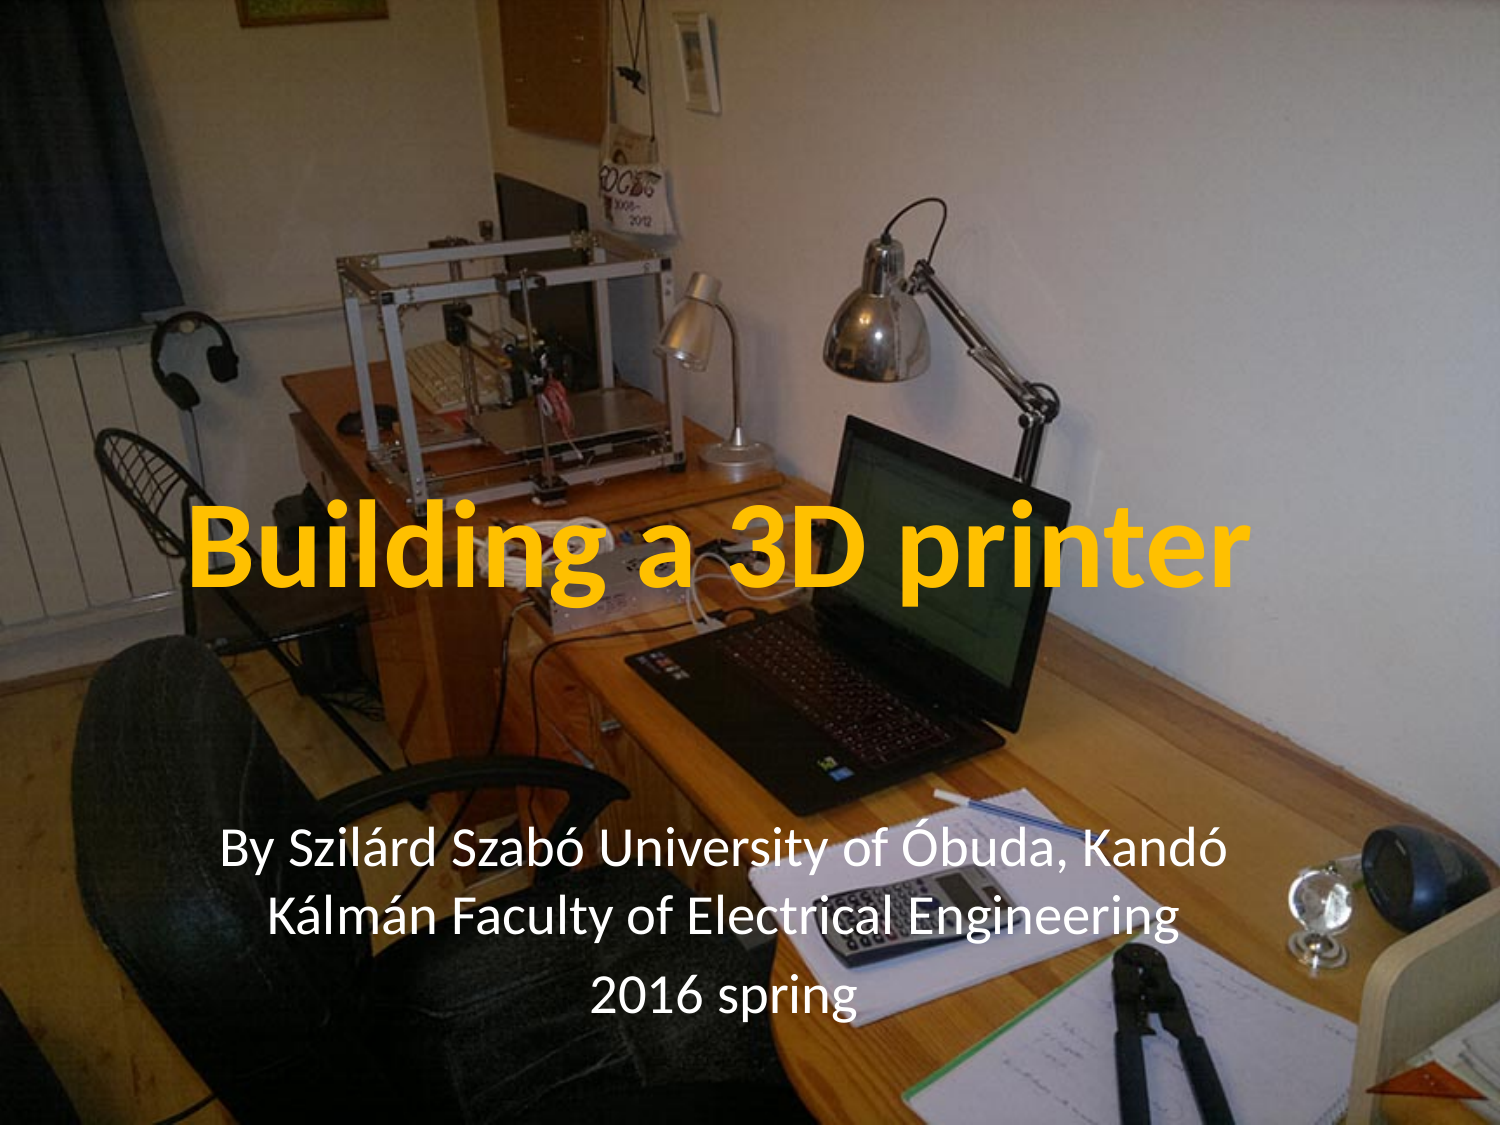

# Building a 3D printer
By Szilárd Szabó University of Óbuda, Kandó Kálmán Faculty of Electrical Engineering
2016 spring